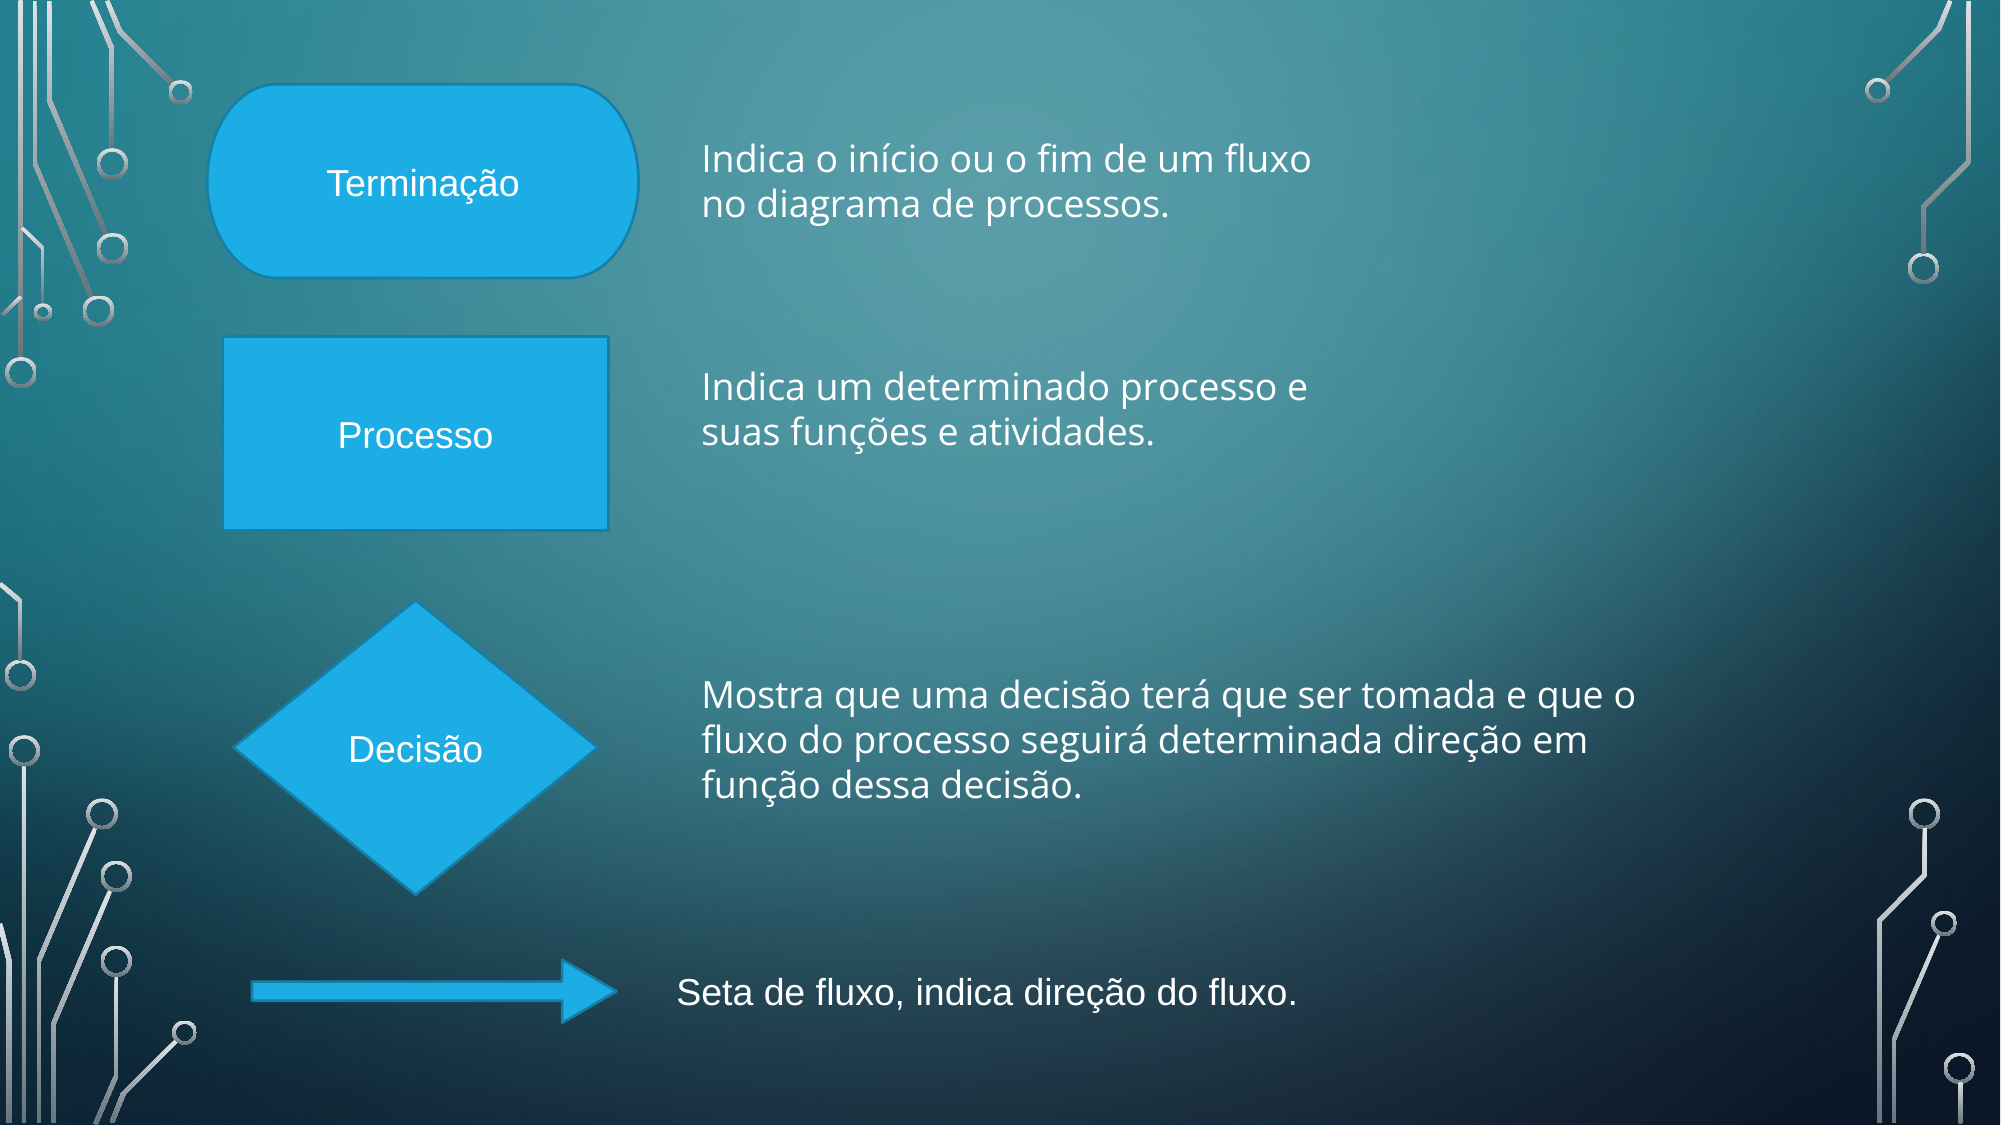

Terminação
Indica o início ou o fim de um fluxo no diagrama de processos.
Processo
Indica um determinado processo e suas funções e atividades.
Decisão
Mostra que uma decisão terá que ser tomada e que o fluxo do processo seguirá determinada direção em função dessa decisão.

Seta de fluxo, indica direção do fluxo.